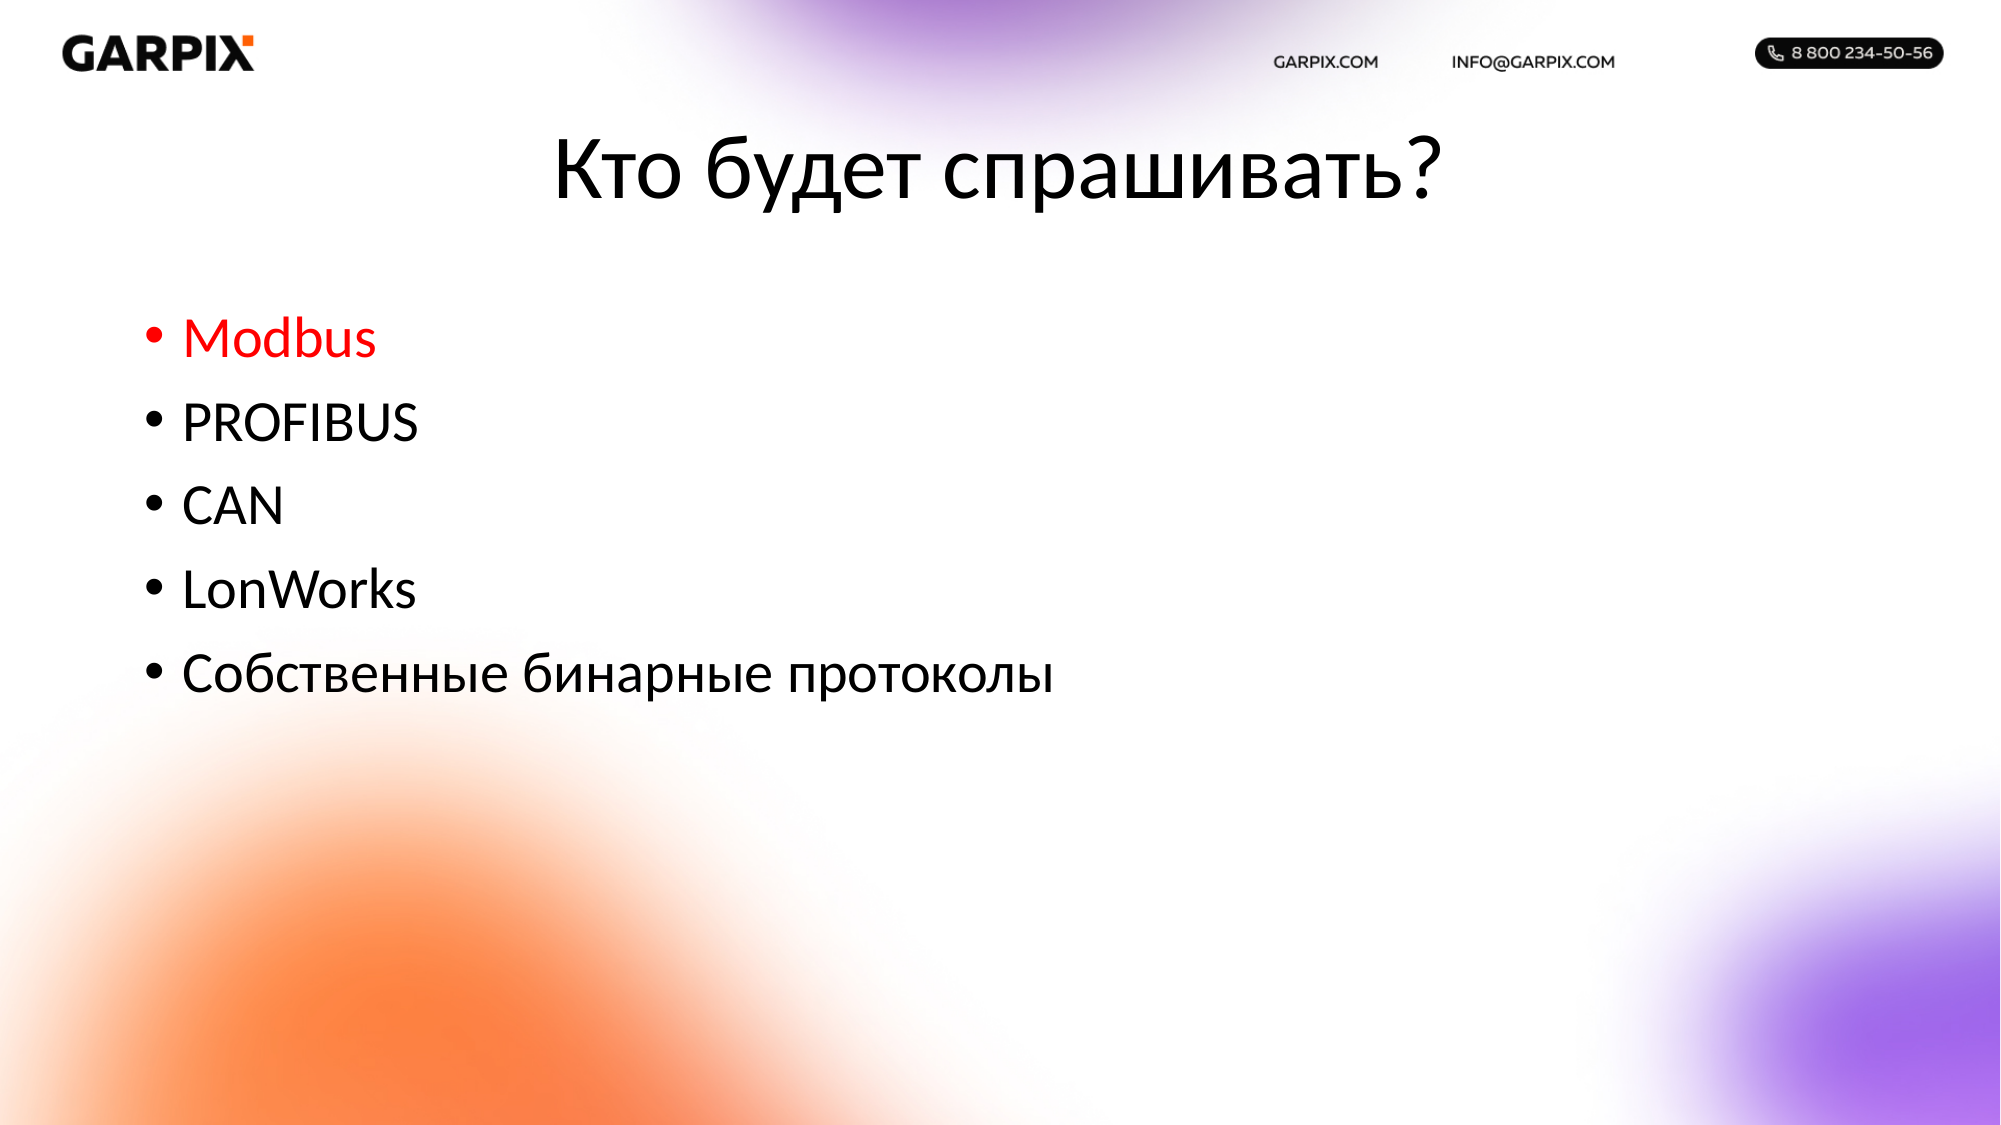

# Кто будет спрашивать?
Modbus
PROFIBUS
CAN
LonWorks
Собственные бинарные протоколы